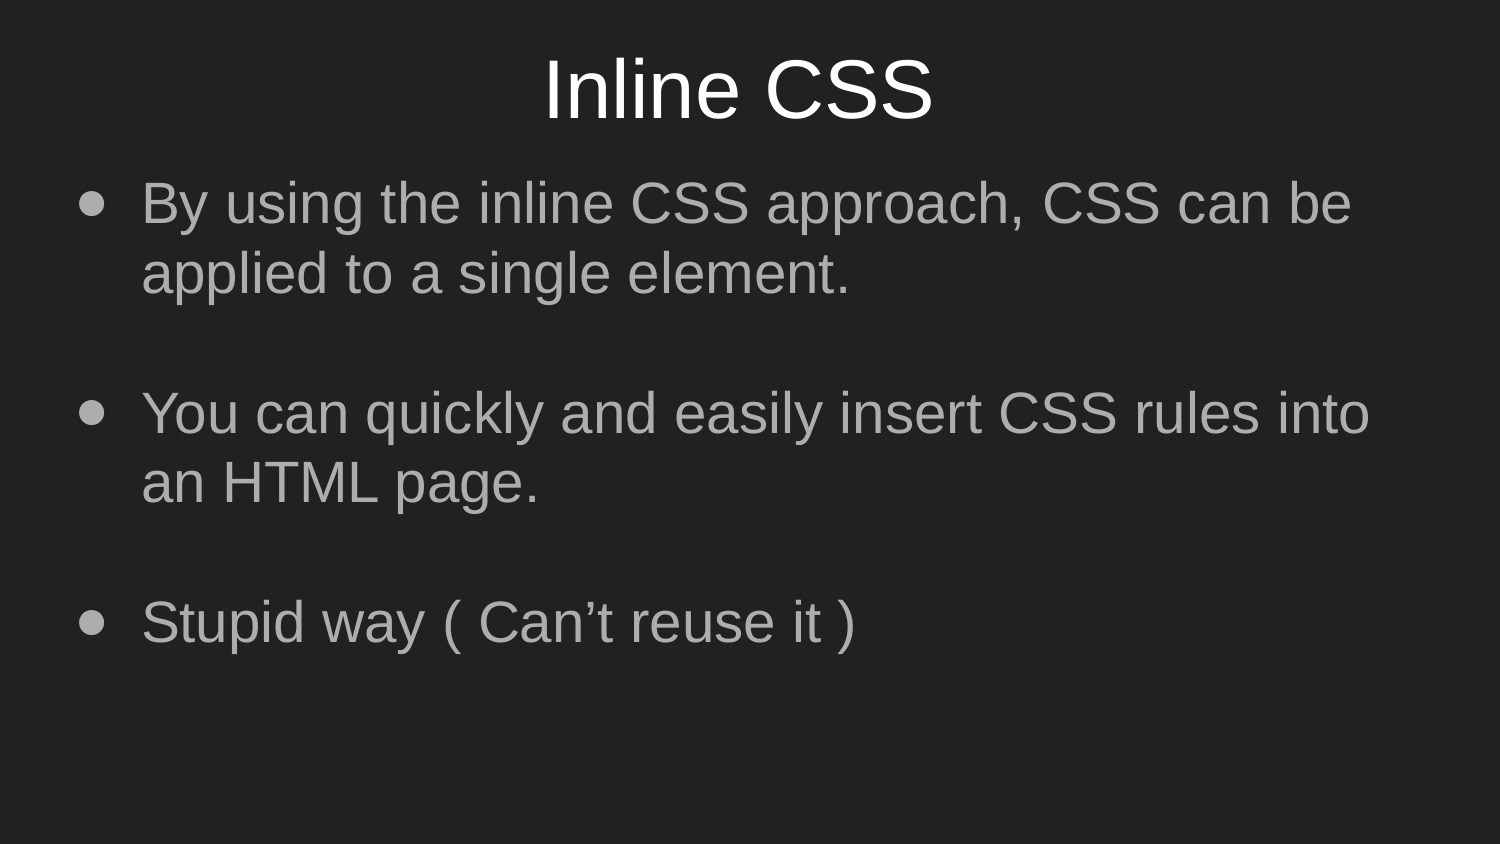

# Inline CSS
By using the inline CSS approach, CSS can be applied to a single element.

You can quickly and easily insert CSS rules into an HTML page.

Stupid way ( Can’t reuse it )